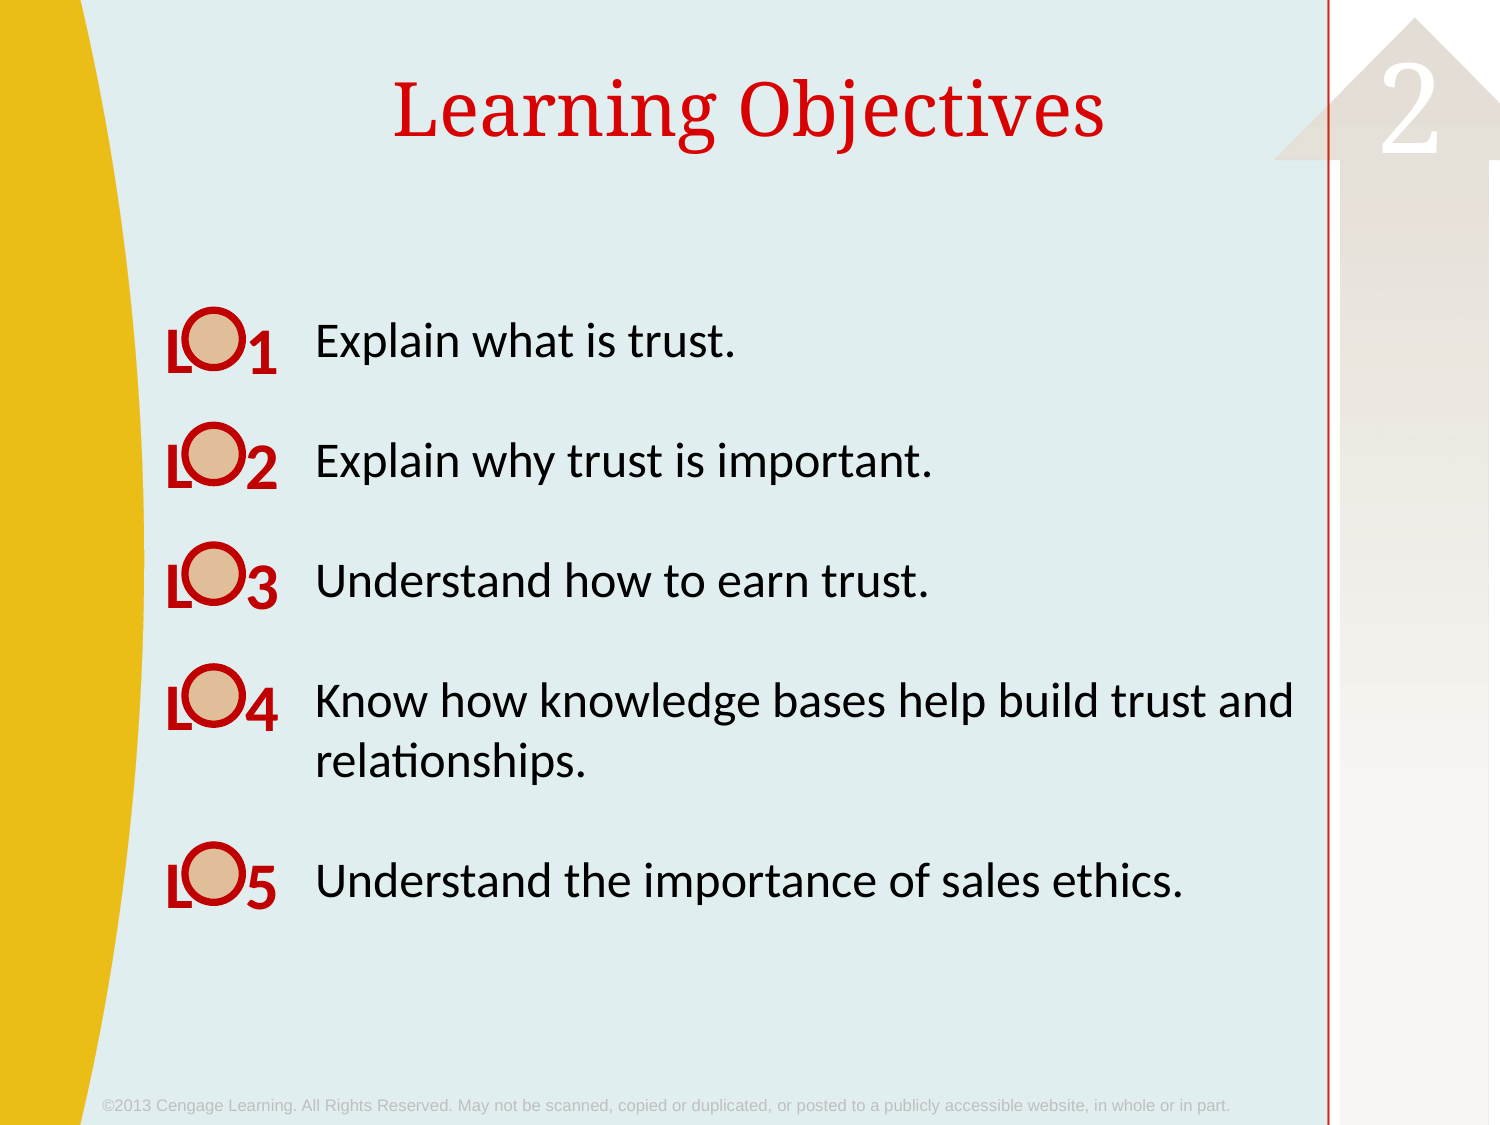

# Learning Objectives
L
1

Explain what is trust.

Explain why trust is important.

Understand how to earn trust.

Know how knowledge bases help build trust and relationships.

Understand the importance of sales ethics.
L
2

L
3

L
4

L
5